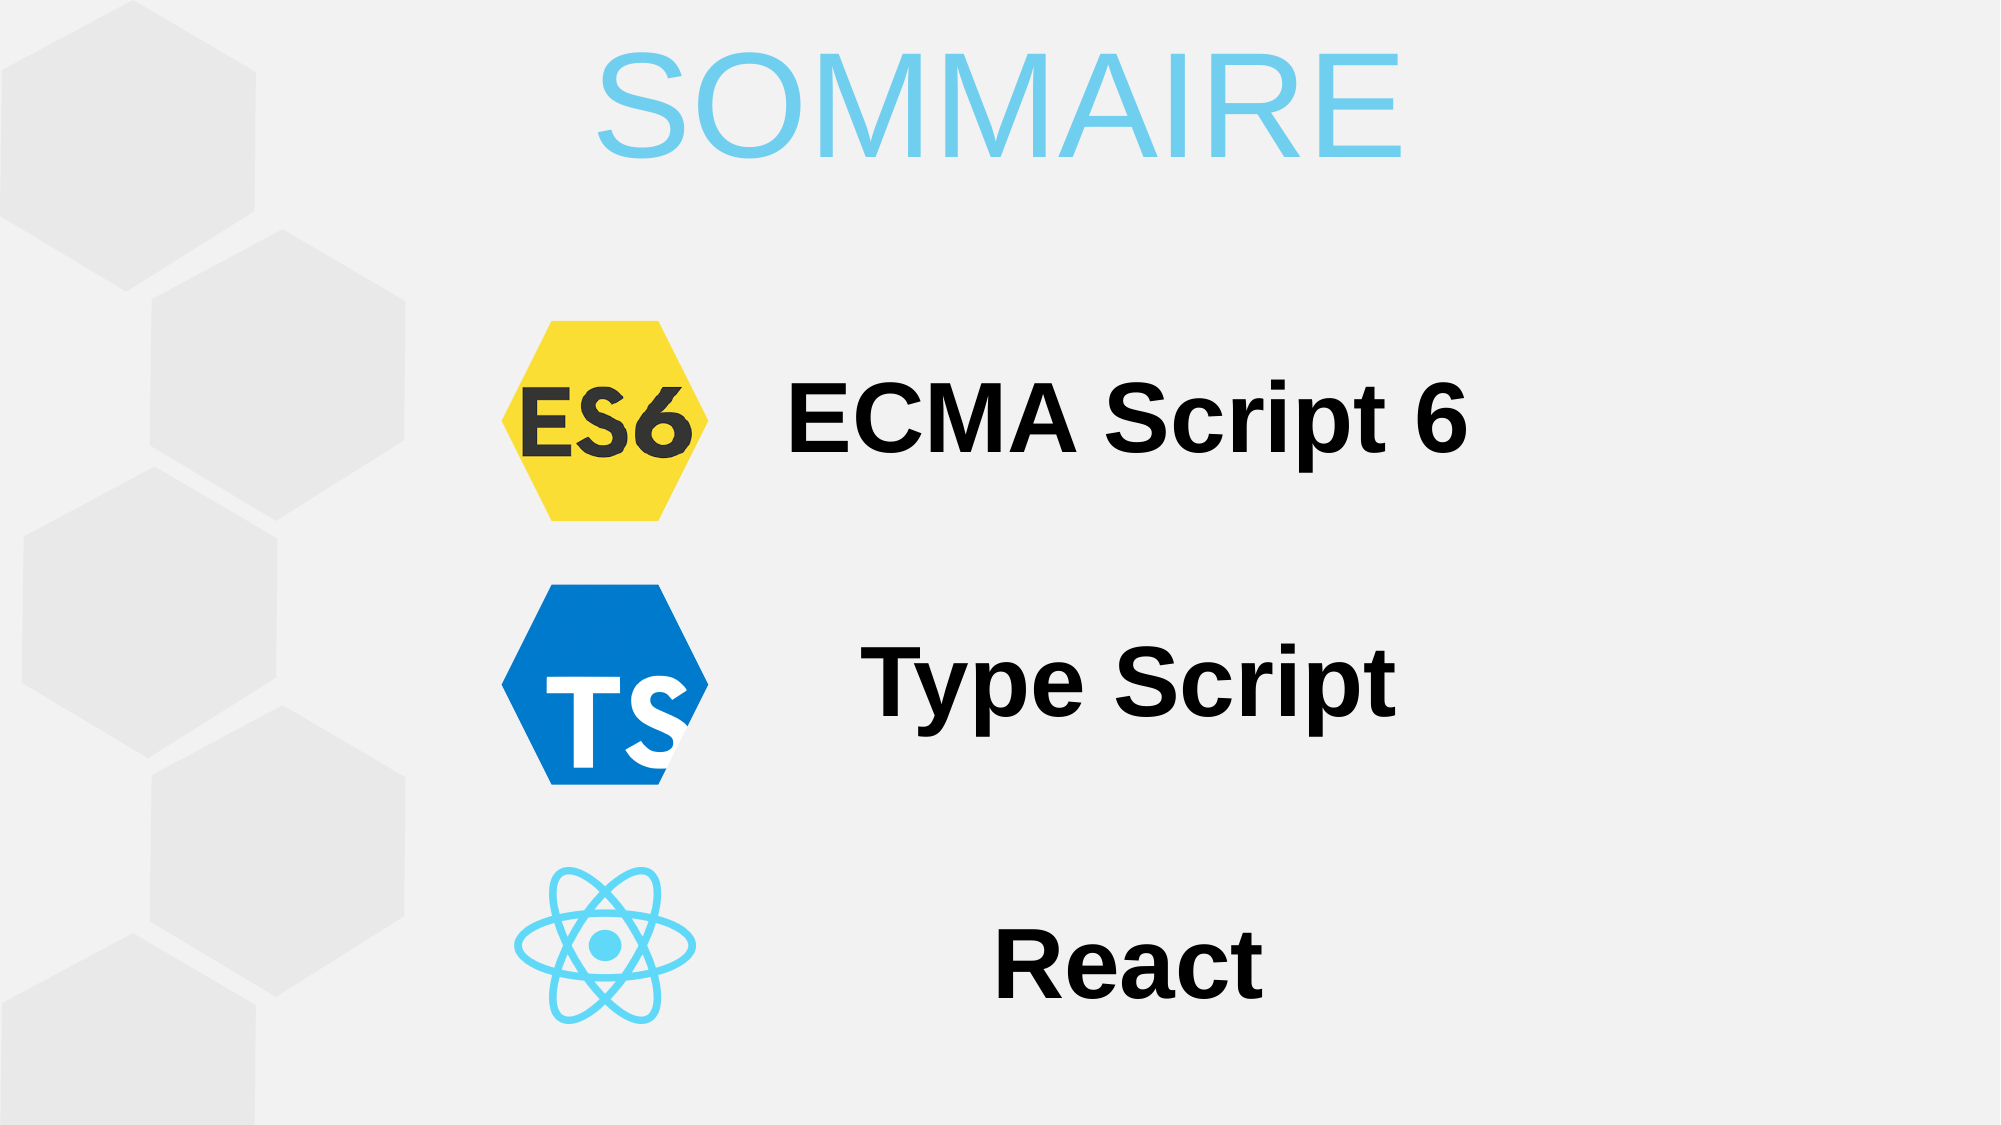

SOMMAIRE

ECMA Script 6

Type Script

React